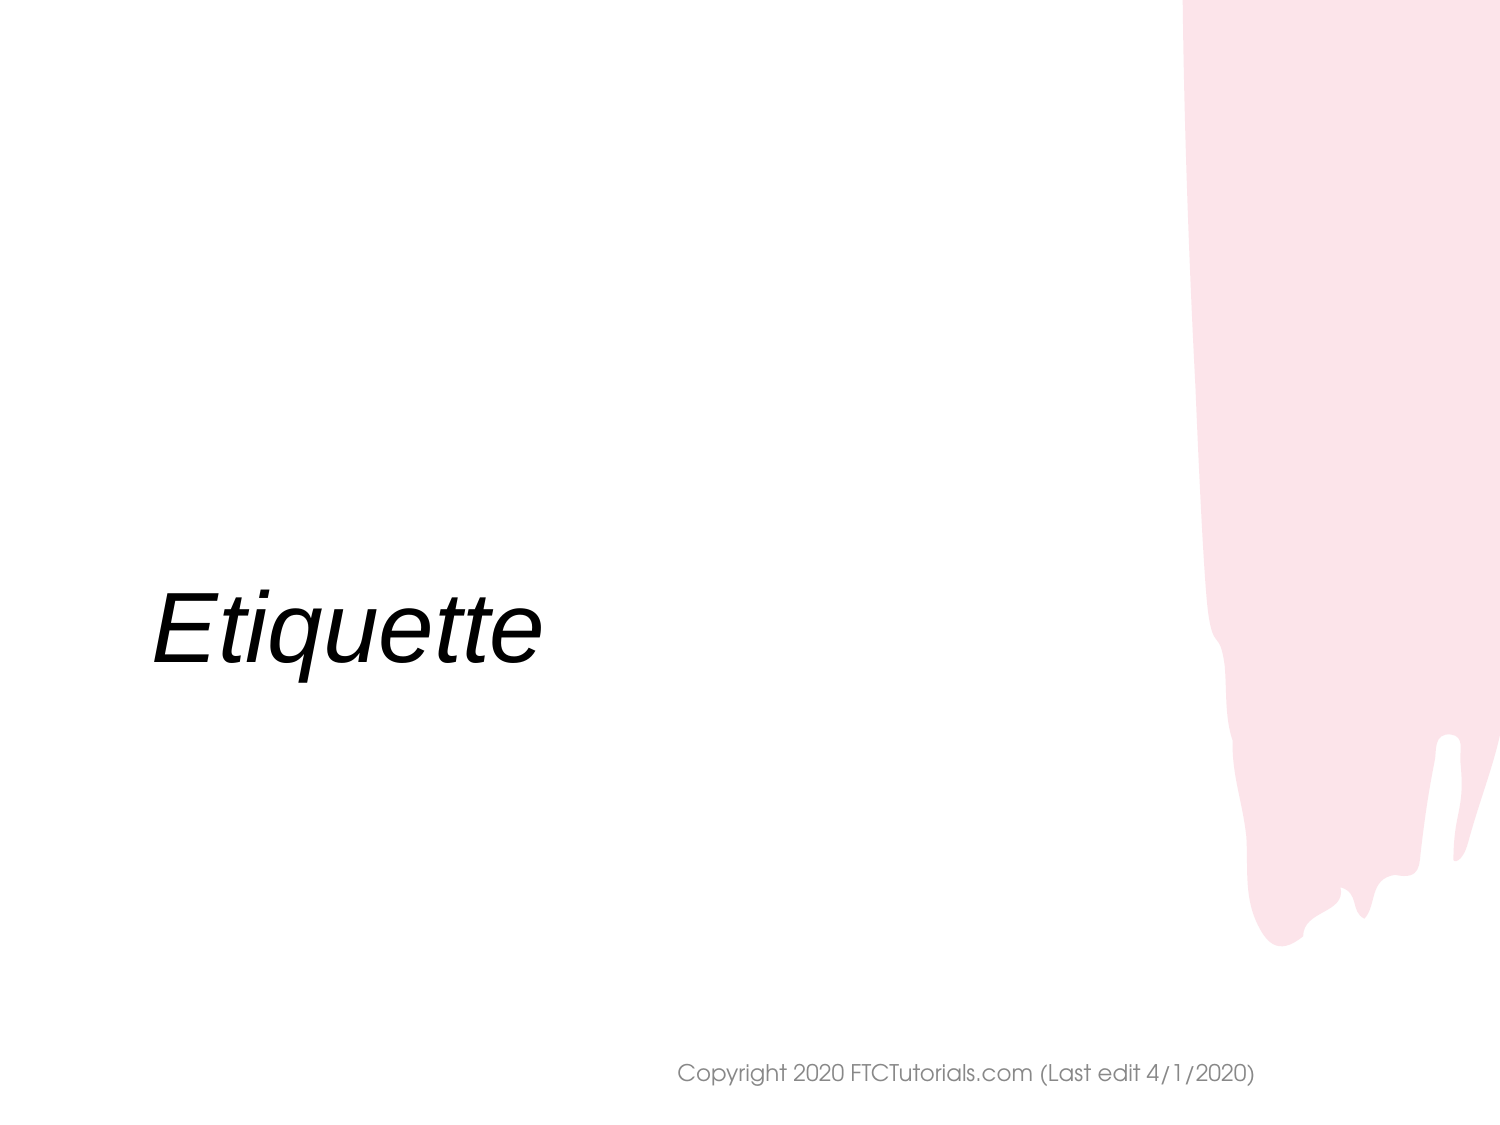

# Etiquette

Copyright 2020 FTCTutorials.com (Last edit 4/1/2020)
12